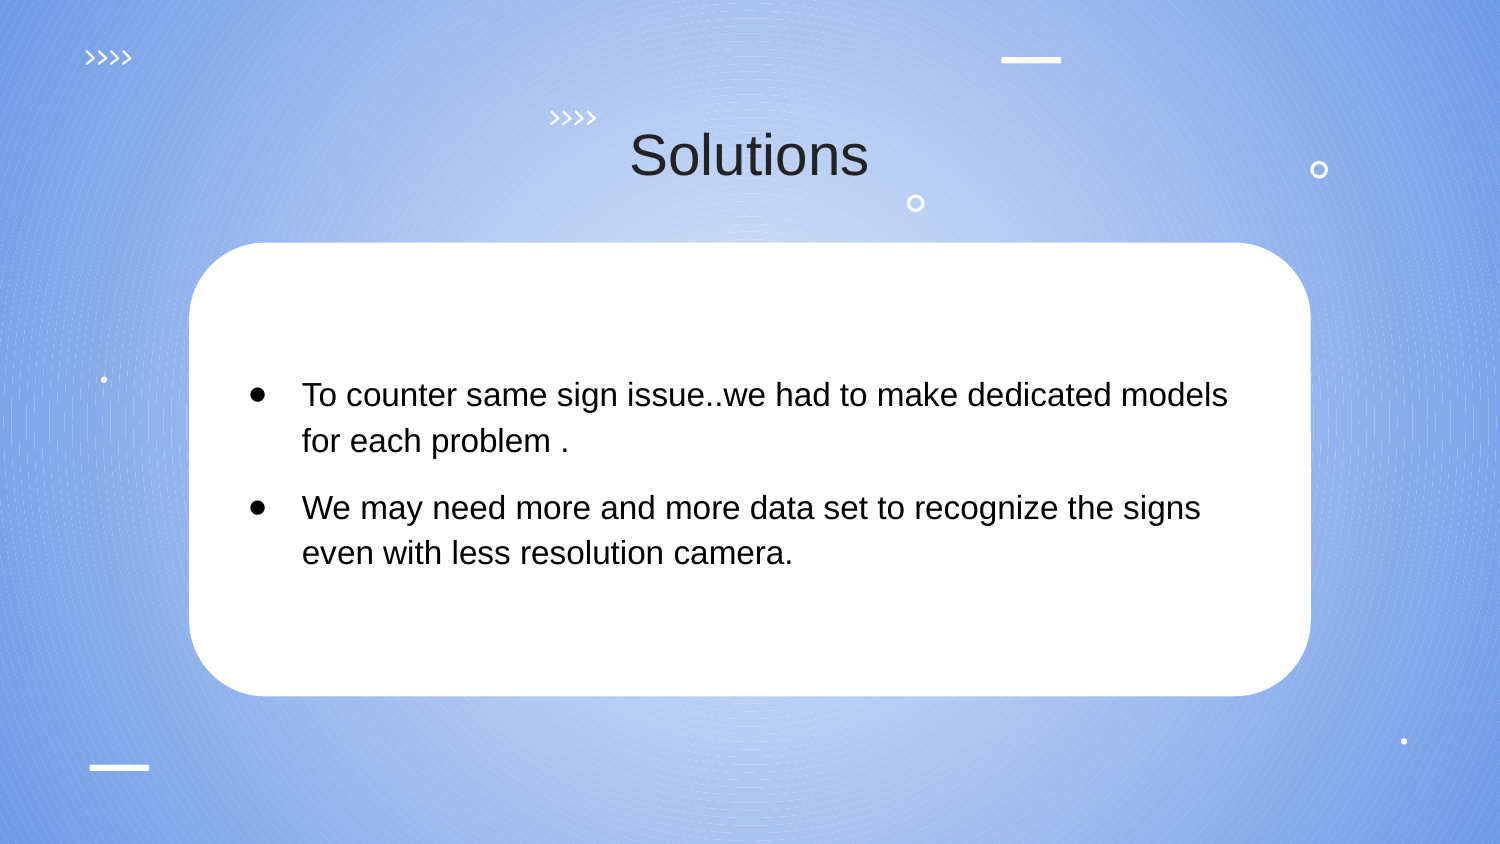

Solutions
To counter same sign issue..we had to make dedicated models for each problem .
We may need more and more data set to recognize the signs even with less resolution camera.